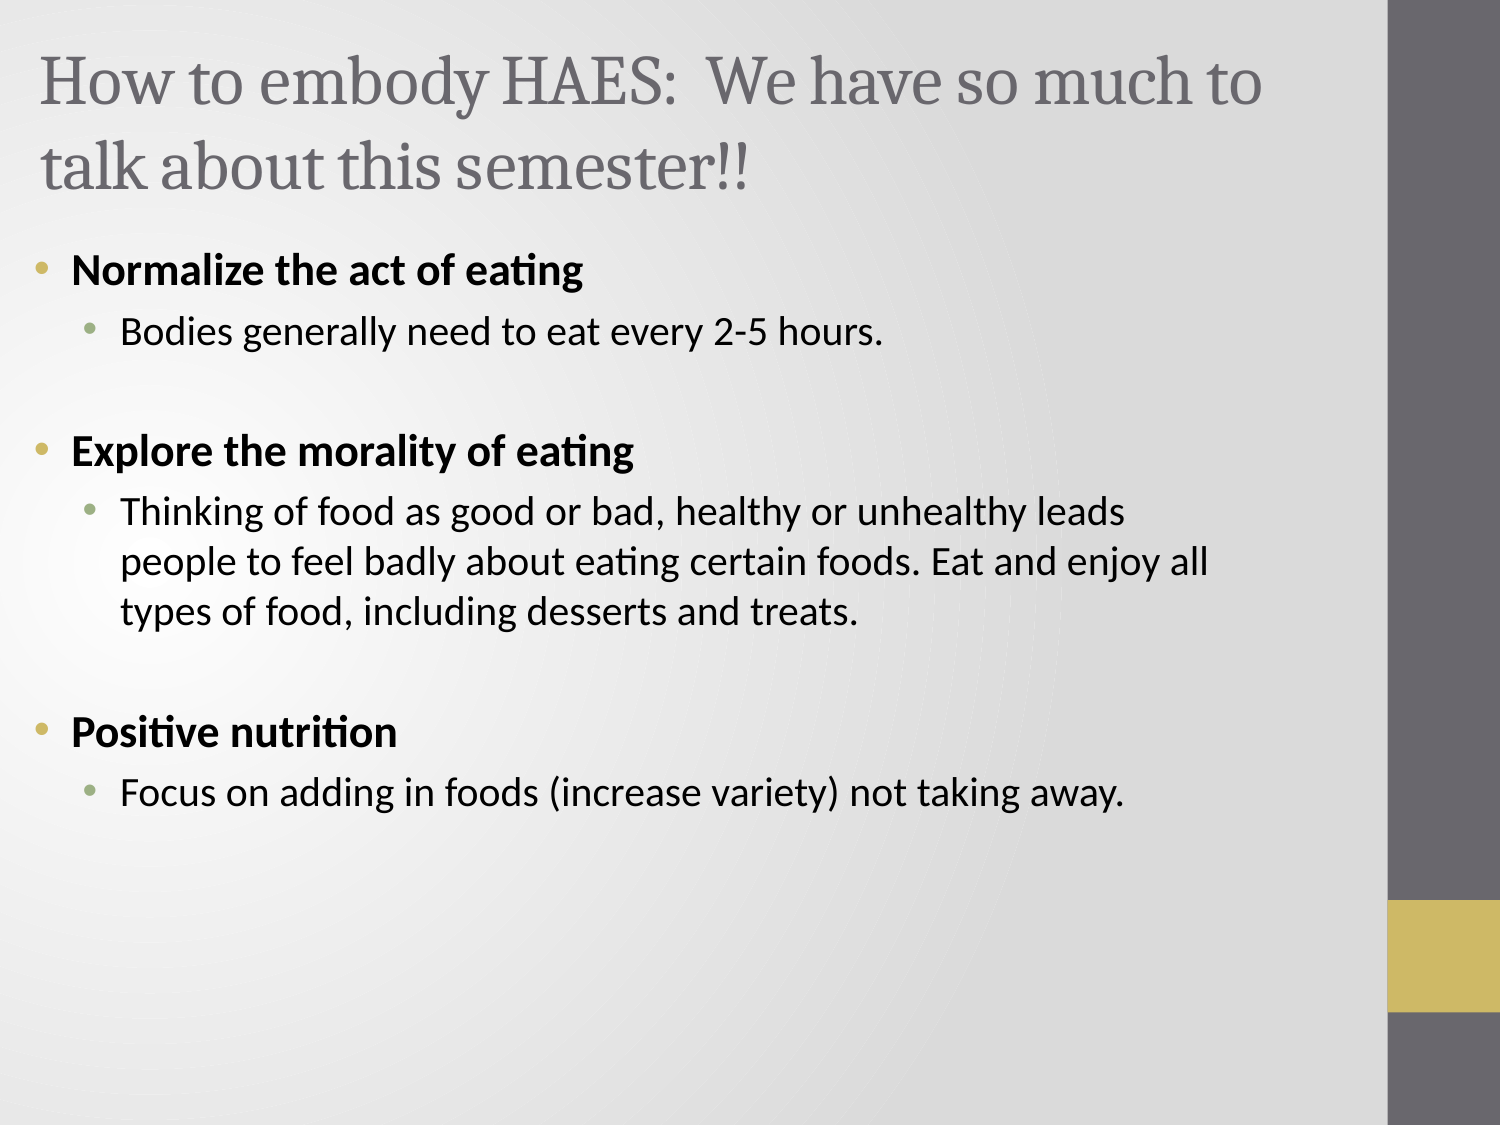

How to embody HAES:  We have so much to talk about this semester!!
Normalize the act of eating
Bodies generally need to eat every 2-5 hours.

Explore the morality of eating
Thinking of food as good or bad, healthy or unhealthy leads people to feel badly about eating certain foods. Eat and enjoy all types of food, including desserts and treats.

Positive nutrition
Focus on adding in foods (increase variety) not taking away.